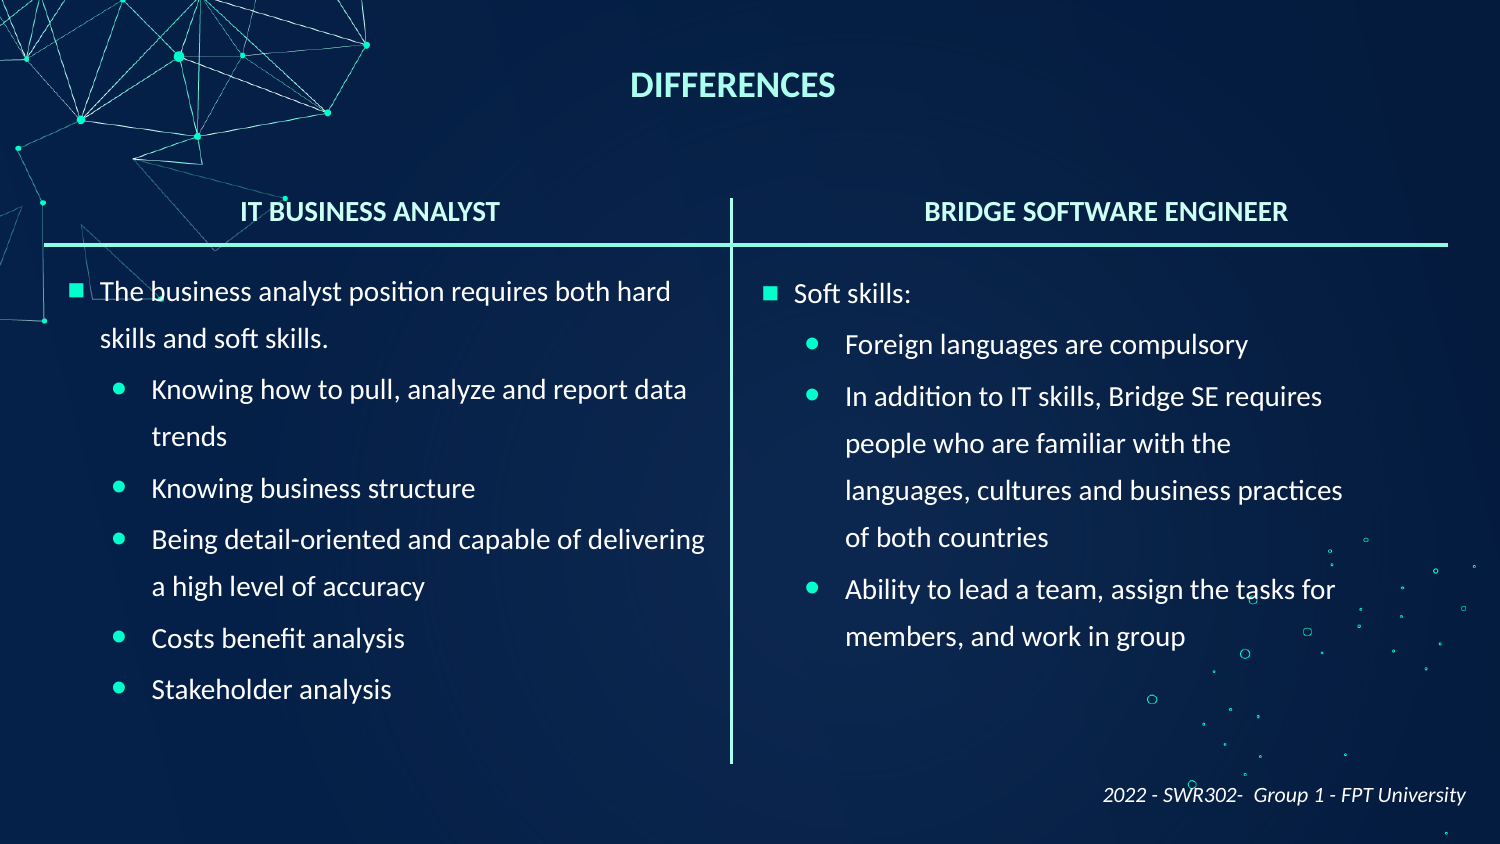

# DIFFERENCES
IT BUSINESS ANALYST
BRIDGE SOFTWARE ENGINEER
The business analyst position requires both hard skills and soft skills.
Knowing how to pull, analyze and report data trends
Knowing business structure
Being detail-oriented and capable of delivering a high level of accuracy
Costs benefit analysis
Stakeholder analysis
Soft skills:
Foreign languages are compulsory
In addition to IT skills, Bridge SE requires people who are familiar with the languages, cultures and business practices of both countries
Ability to lead a team, assign the tasks for members, and work in group